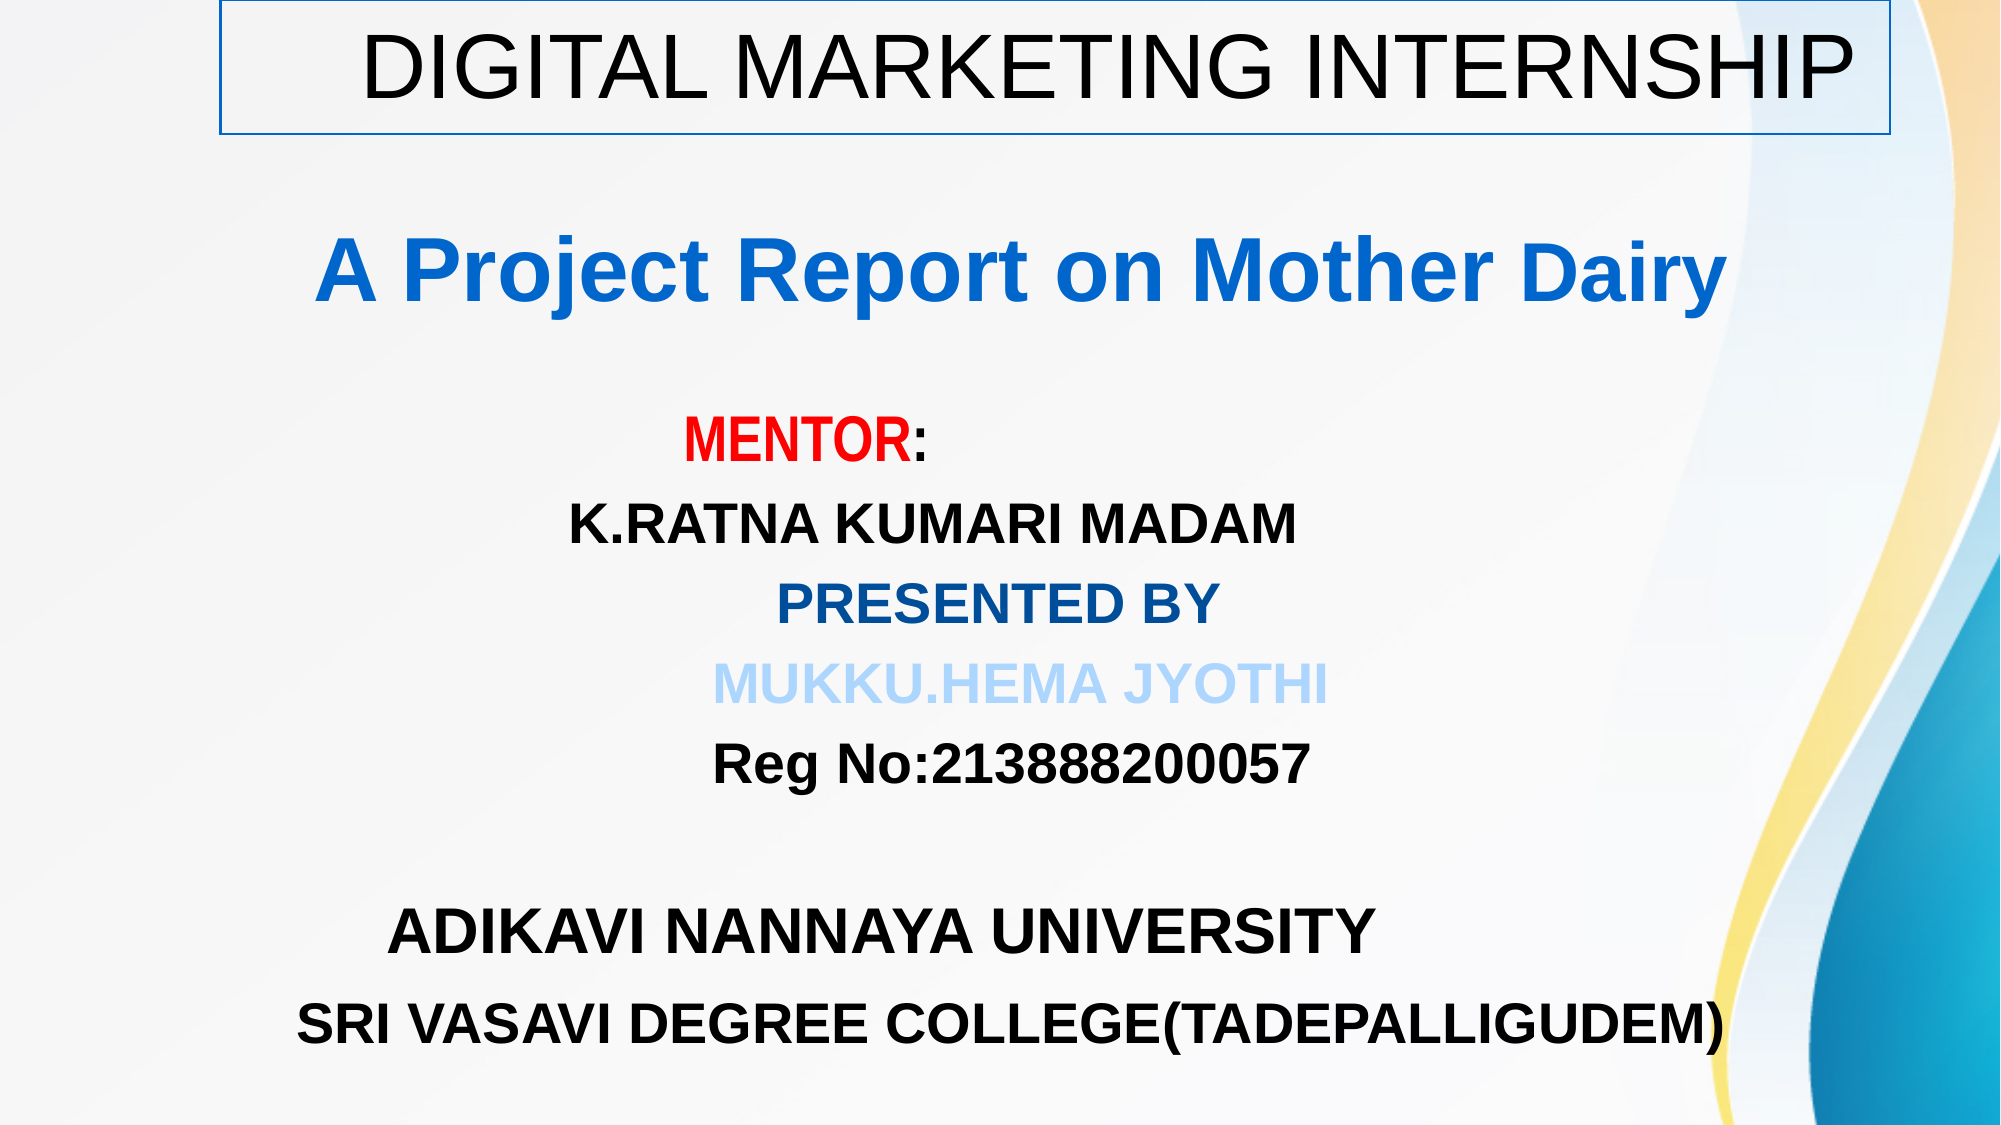

DIGITAL MARKETING INTERNSHIP

# A Project Report on Mother Dairy

                                    MENTOR:
                                K.RATNA KUMARI MADAM
                                       PRESENTED BY
                                   MUKKU.HEMA JYOTHI
                                   Reg No:213888200057

             ADIKAVI NANNAYA UNIVERSITY
        SRI VASAVI DEGREE COLLEGE(TADEPALLIGUDEM)